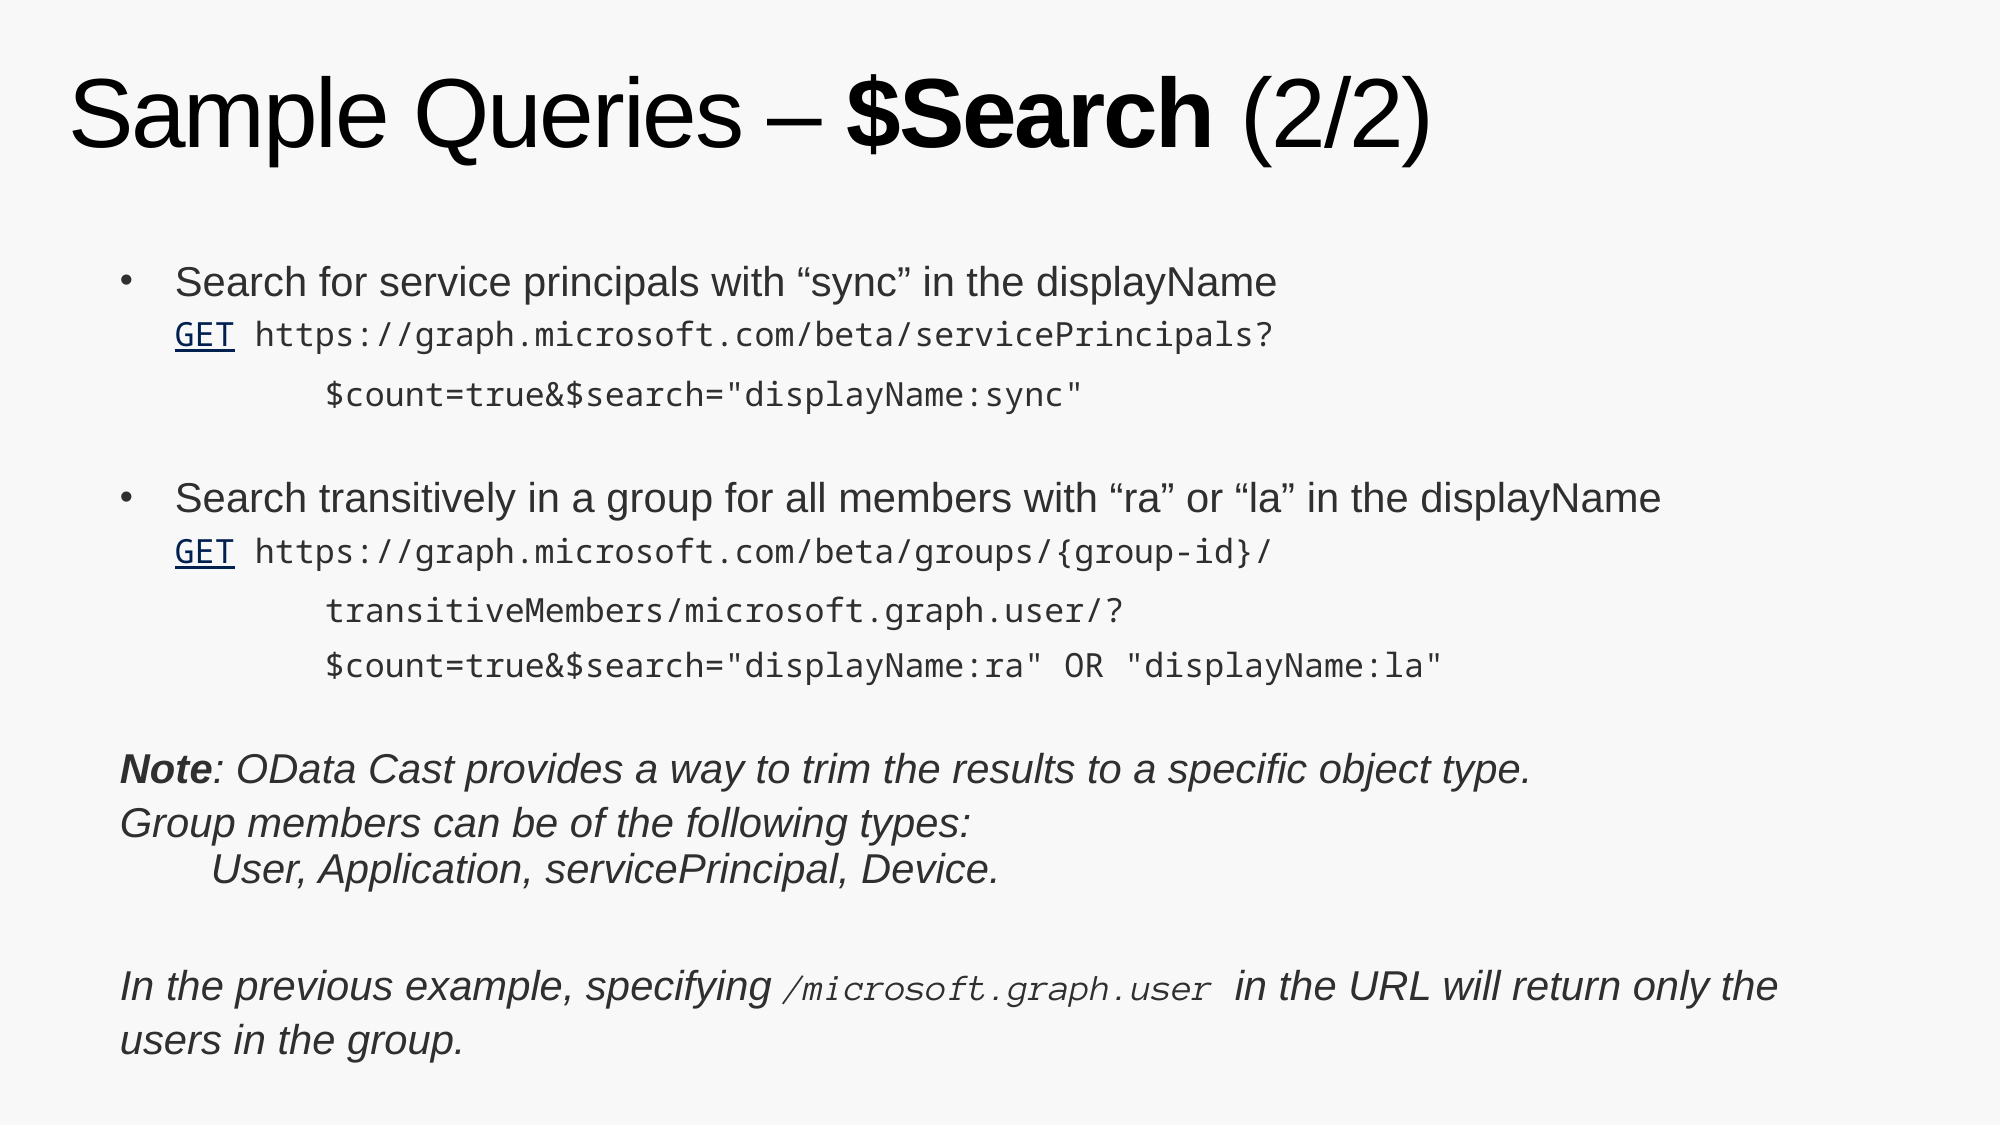

# Sample Queries – $Search (2/2)
Search for service principals with “sync” in the displayName
GET https://graph.microsoft.com/beta/servicePrincipals?
	$count=true&$search="displayName:sync"

Search transitively in a group for all members with “ra” or “la” in the displayName
GET https://graph.microsoft.com/beta/groups/{group-id}/
	transitiveMembers/microsoft.graph.user/?
	$count=true&$search="displayName:ra" OR "displayName:la"

Note: OData Cast provides a way to trim the results to a specific object type.
Group members can be of the following types:
    User, Application, servicePrincipal, Device.

In the previous example, specifying /microsoft.graph.user in the URL will return only the users in the group.